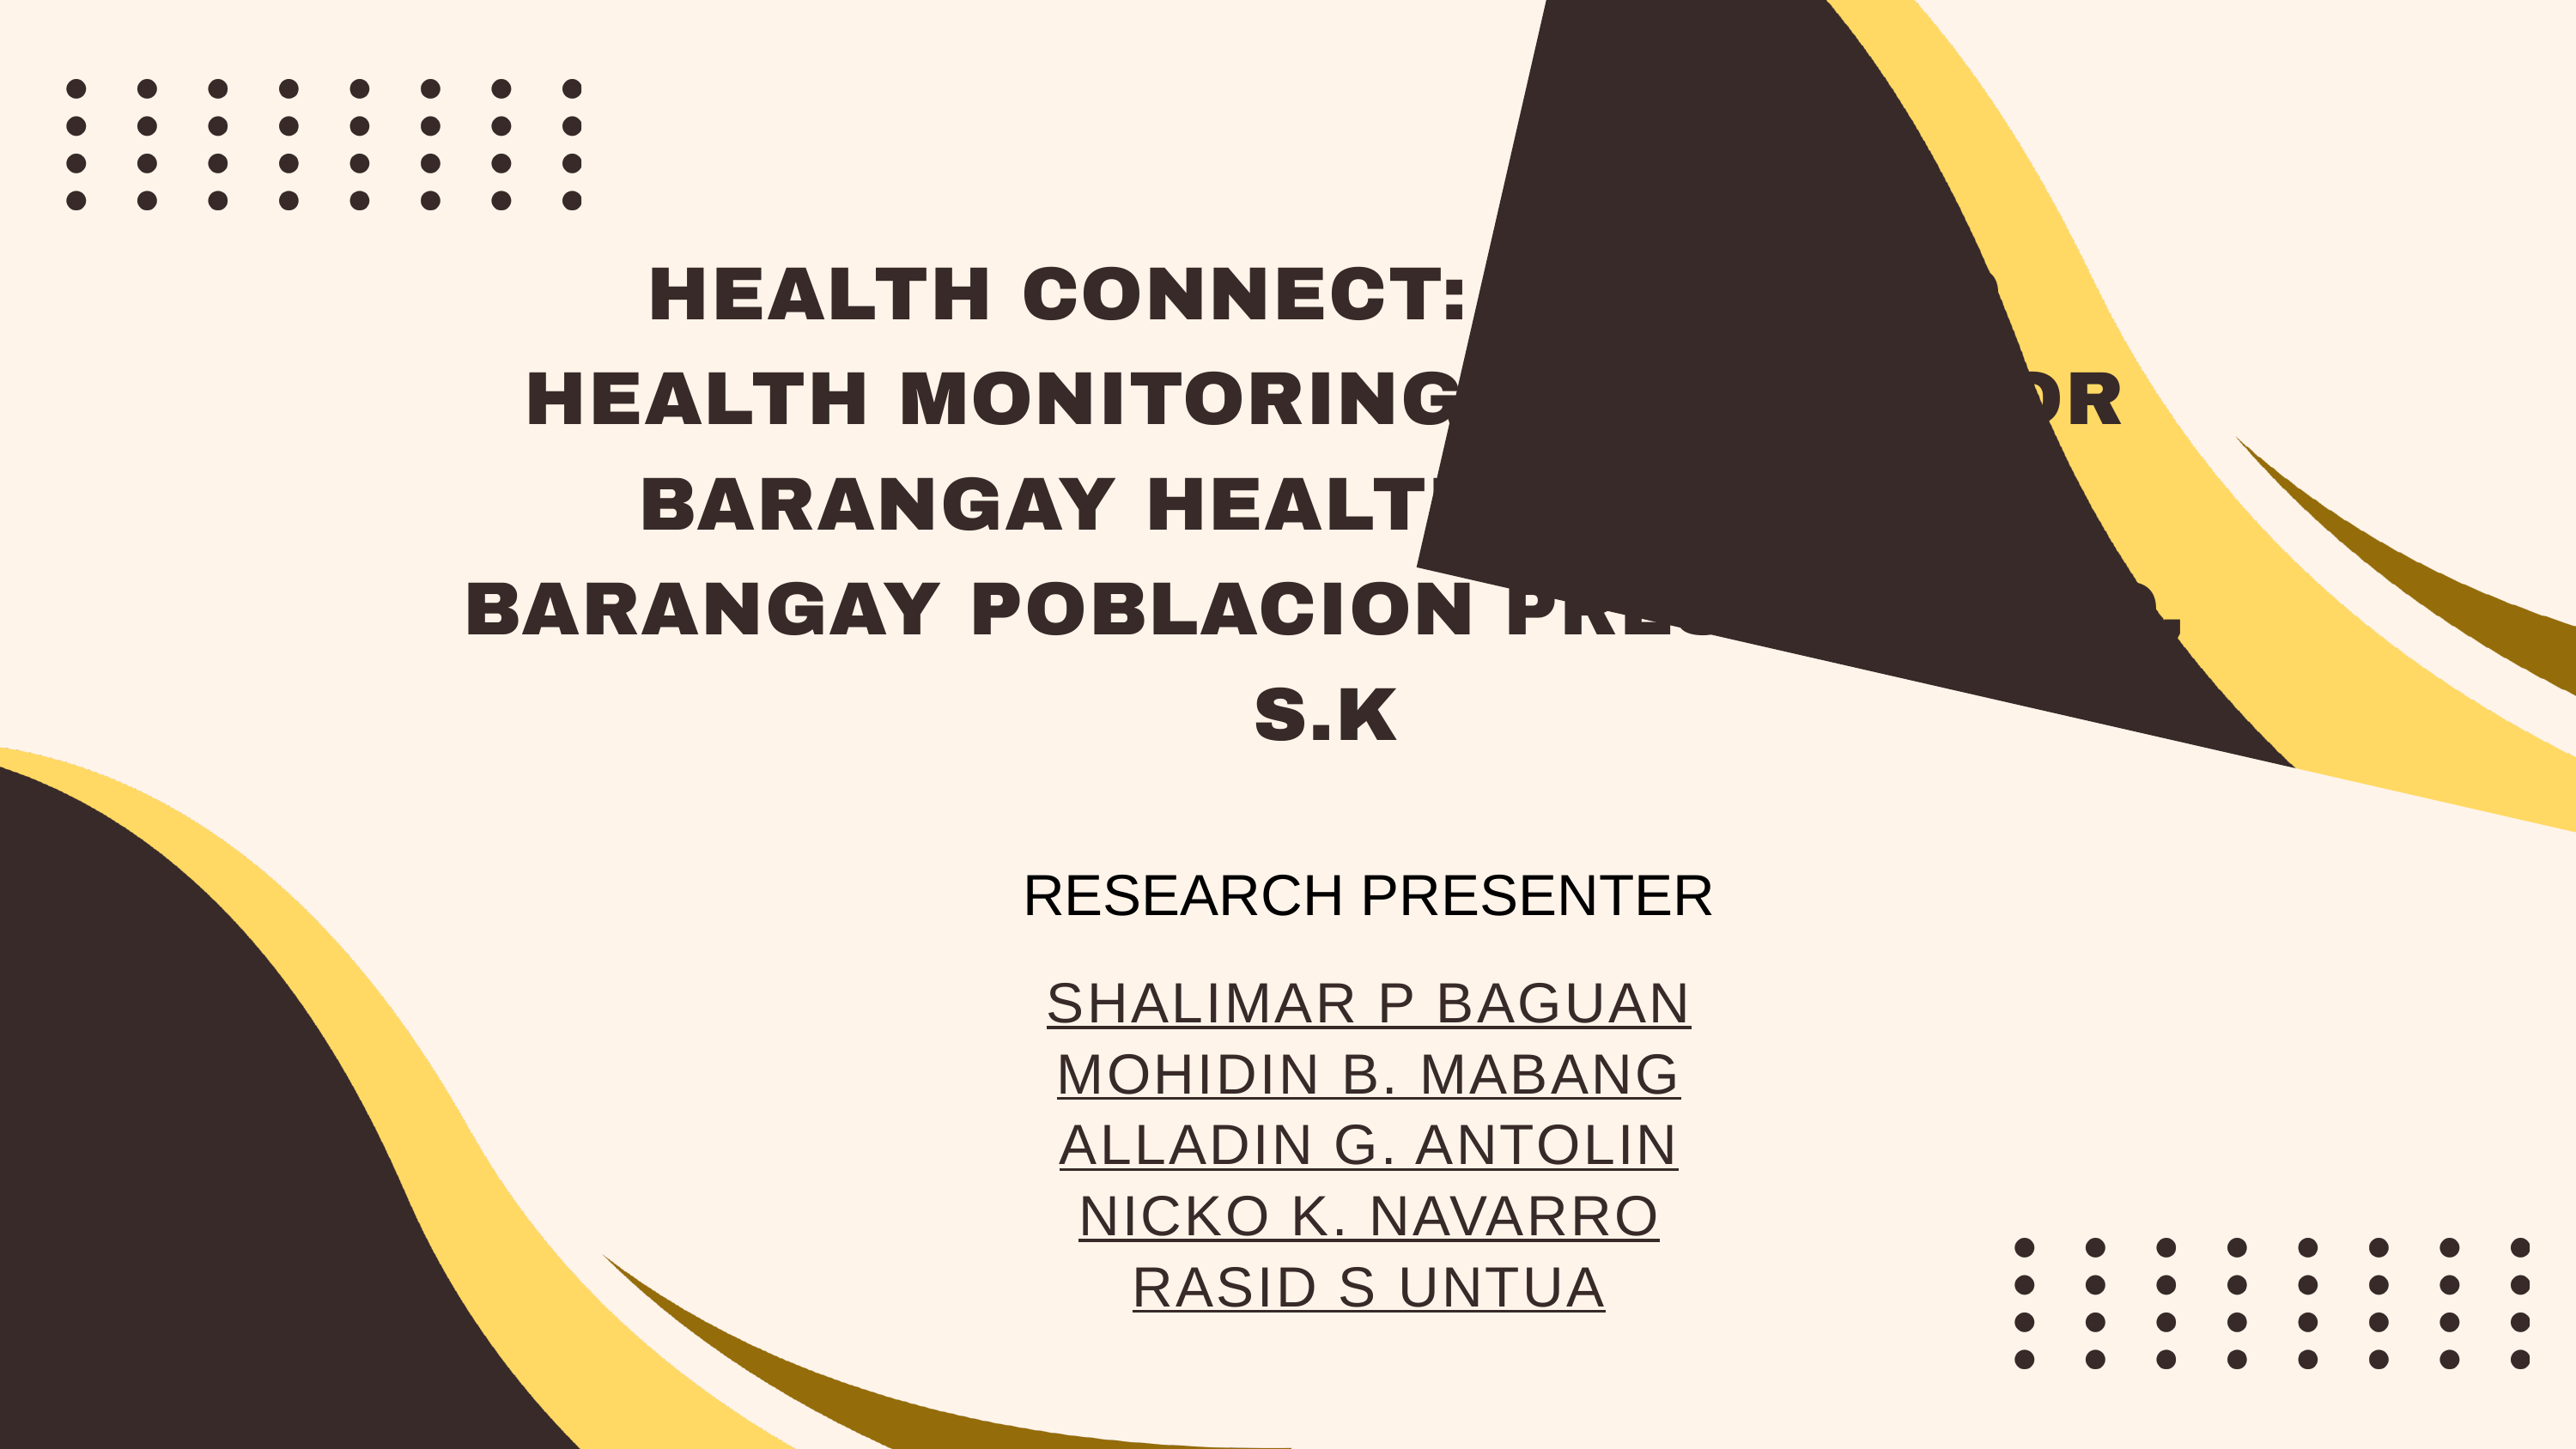

HEALTH CONNECT: WEB-BASED HEALTH MONITORING SERVICES FOR BARANGAY HEALTH CENTER OF BARANGAY POBLACION PRES. QUIRINO, S.K

RESEARCH PRESENTER
SHALIMAR P BAGUAN
MOHIDIN B. MABANG
ALLADIN G. ANTOLIN
NICKO K. NAVARRO
RASID S UNTUA